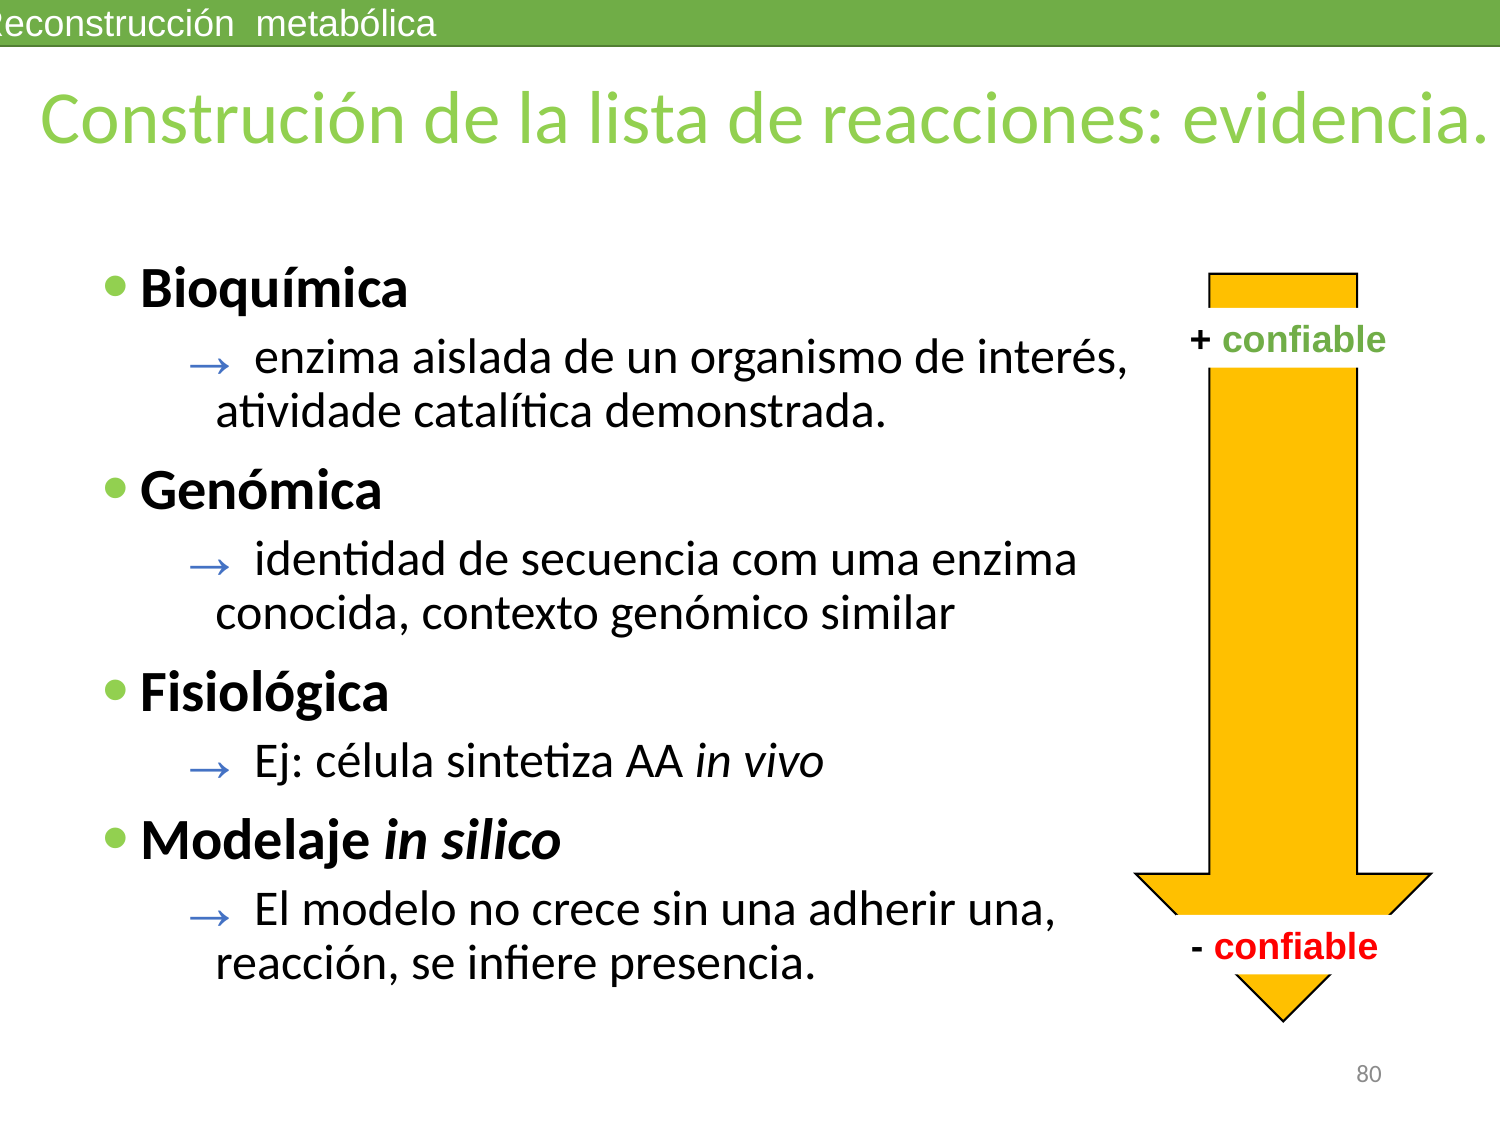

Reconstrucción  metabólica

Construción de la lista de reacciones: evidencia.
Bioquímica
 enzima aislada de un organismo de interés,
atividade catalítica demonstrada.
Genómica
 identidad de secuencia com uma enzima
conocida, contexto genómico similar
Fisiológica
 Ej: célula sintetiza AA in vivo
Modelaje in silico
 El modelo no crece sin una adherir una,
reacción, se infiere presencia.

+ confiable
- confiable
80